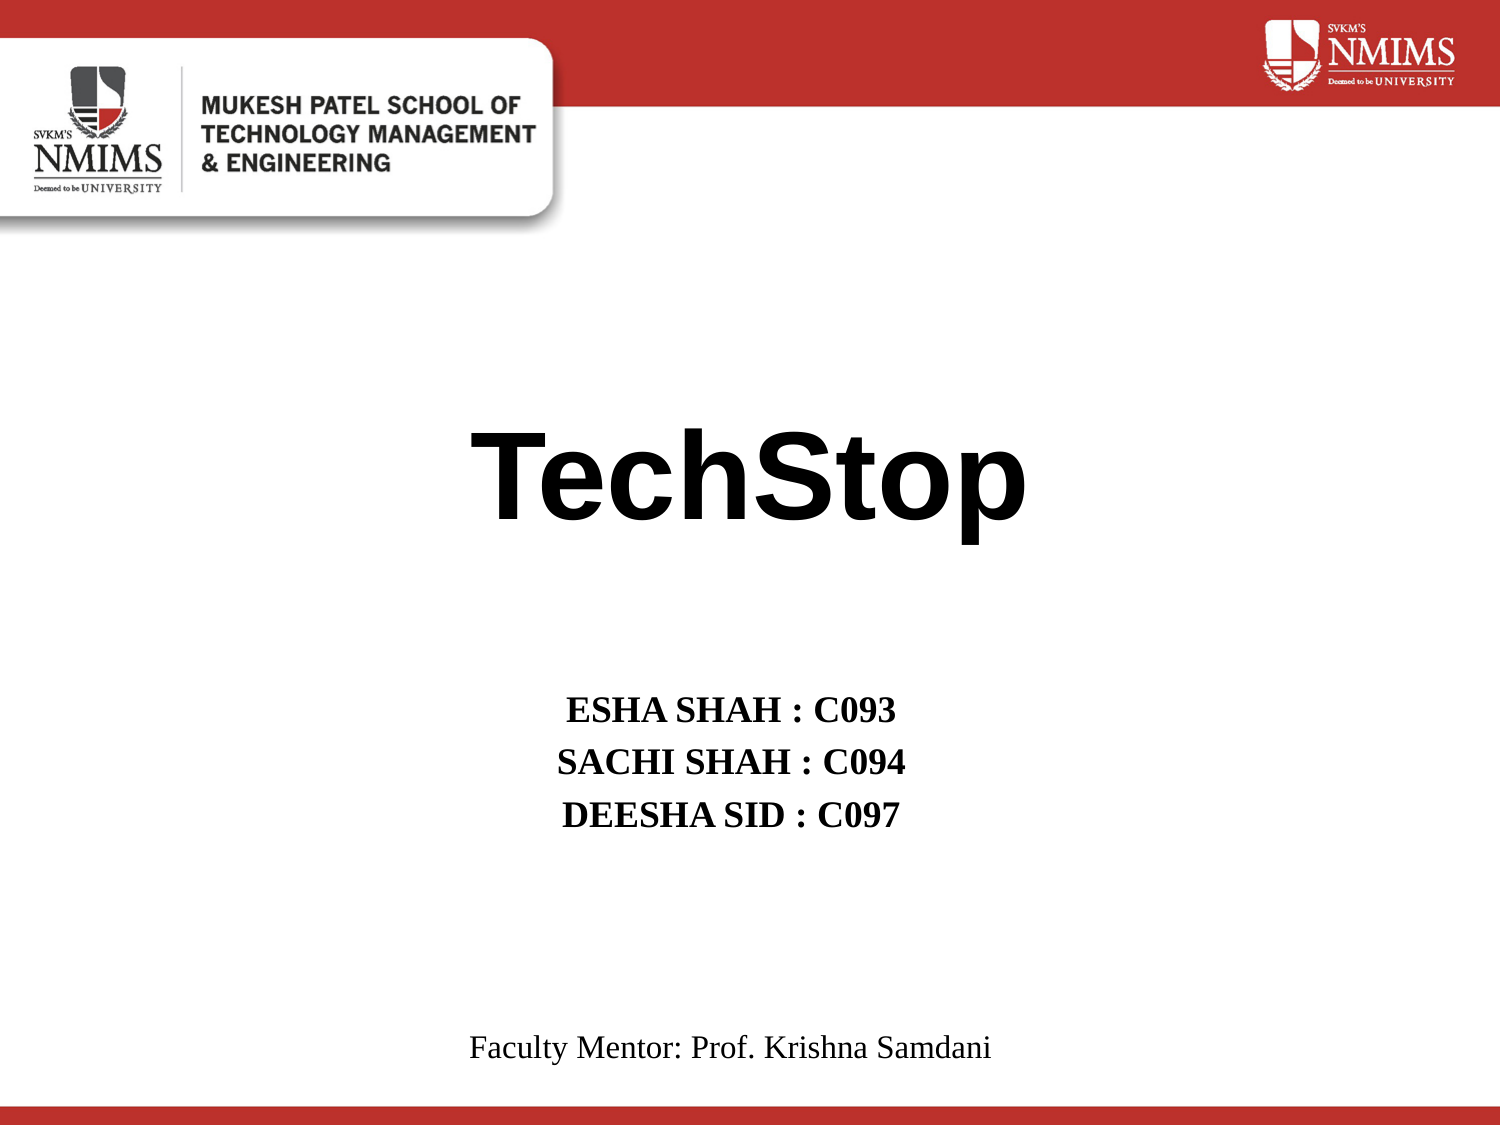

# TechStop
ESHA SHAH : C093
SACHI SHAH : C094
DEESHA SID : C097

Faculty Mentor: Prof. Krishna Samdani